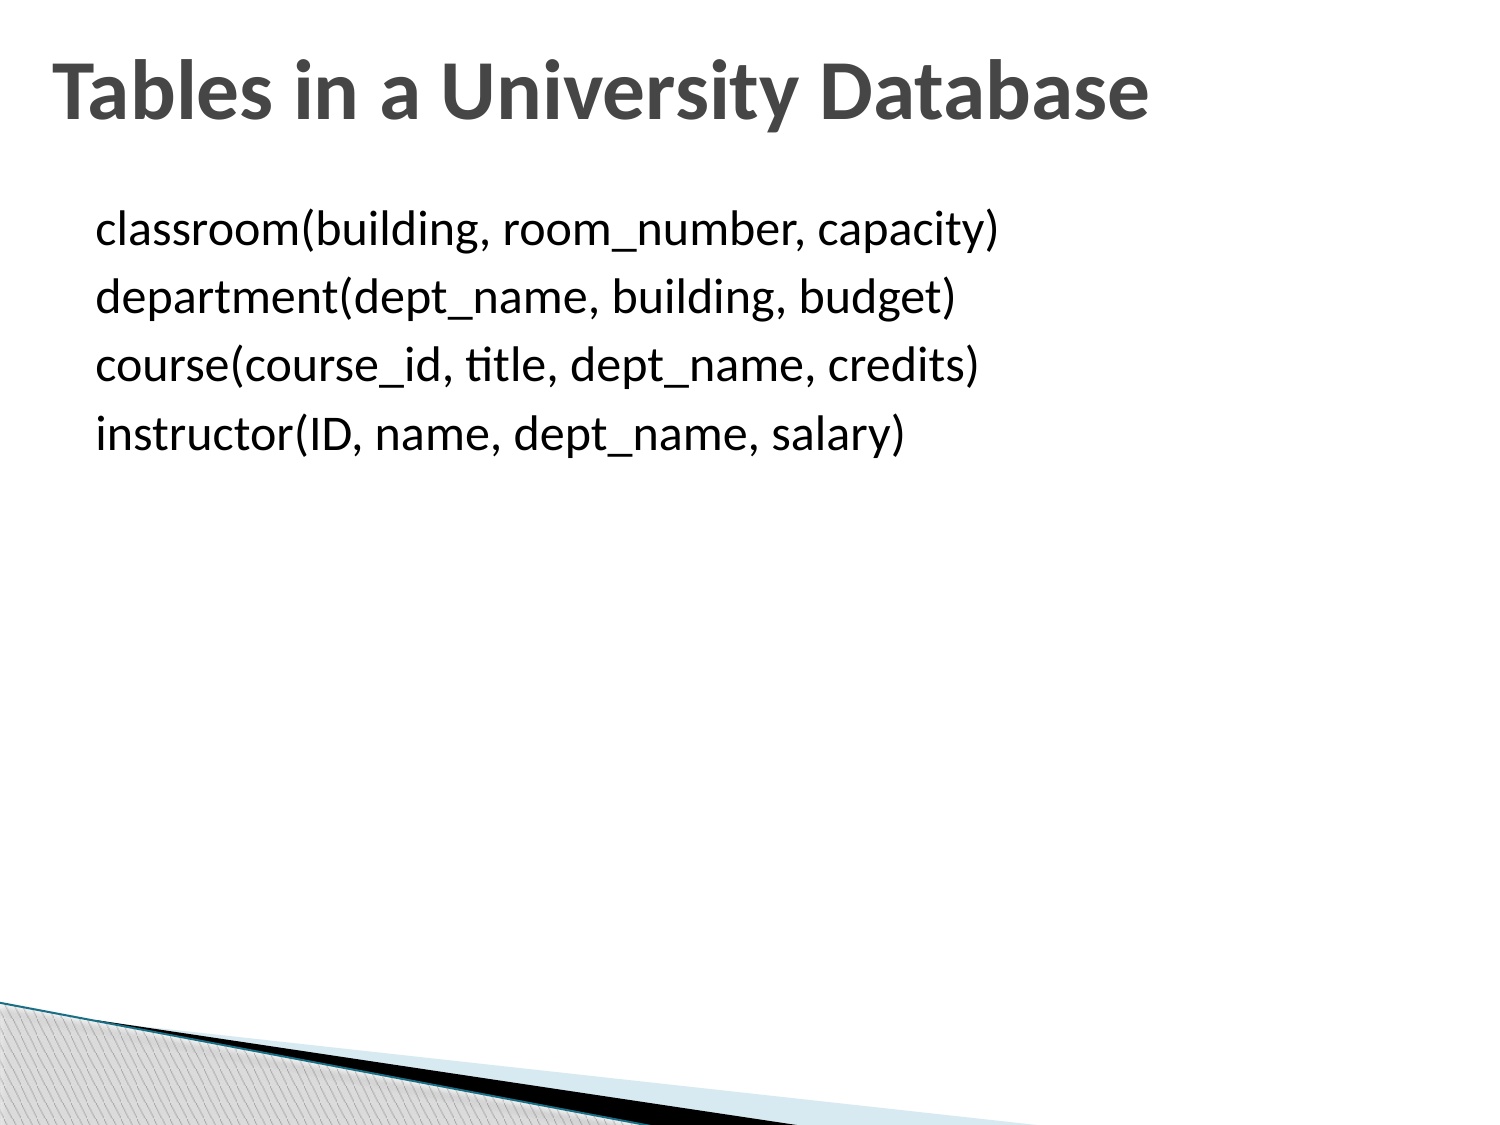

# Tables in a University Database
classroom(building, room_number, capacity)
department(dept_name, building, budget)
course(course_id, title, dept_name, credits)
instructor(ID, name, dept_name, salary)